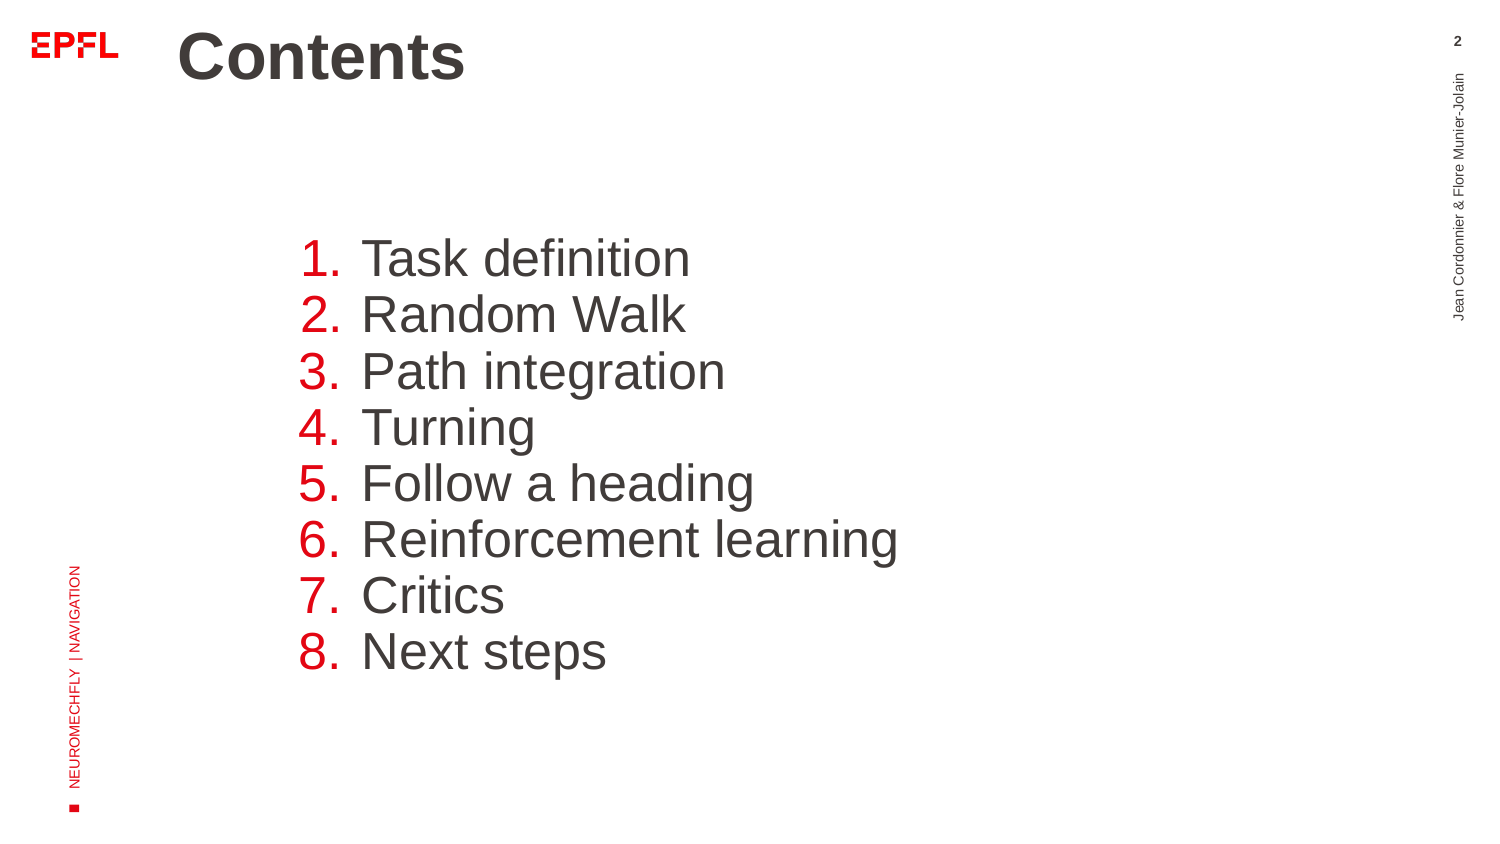

# Contents
2
Task definition
Random Walk
Path integration
Turning
Follow a heading
Reinforcement learning
Critics
Next steps
Jean Cordonnier & Flore Munier-Jolain
NEUROMECHFLY  | NAVIGATION